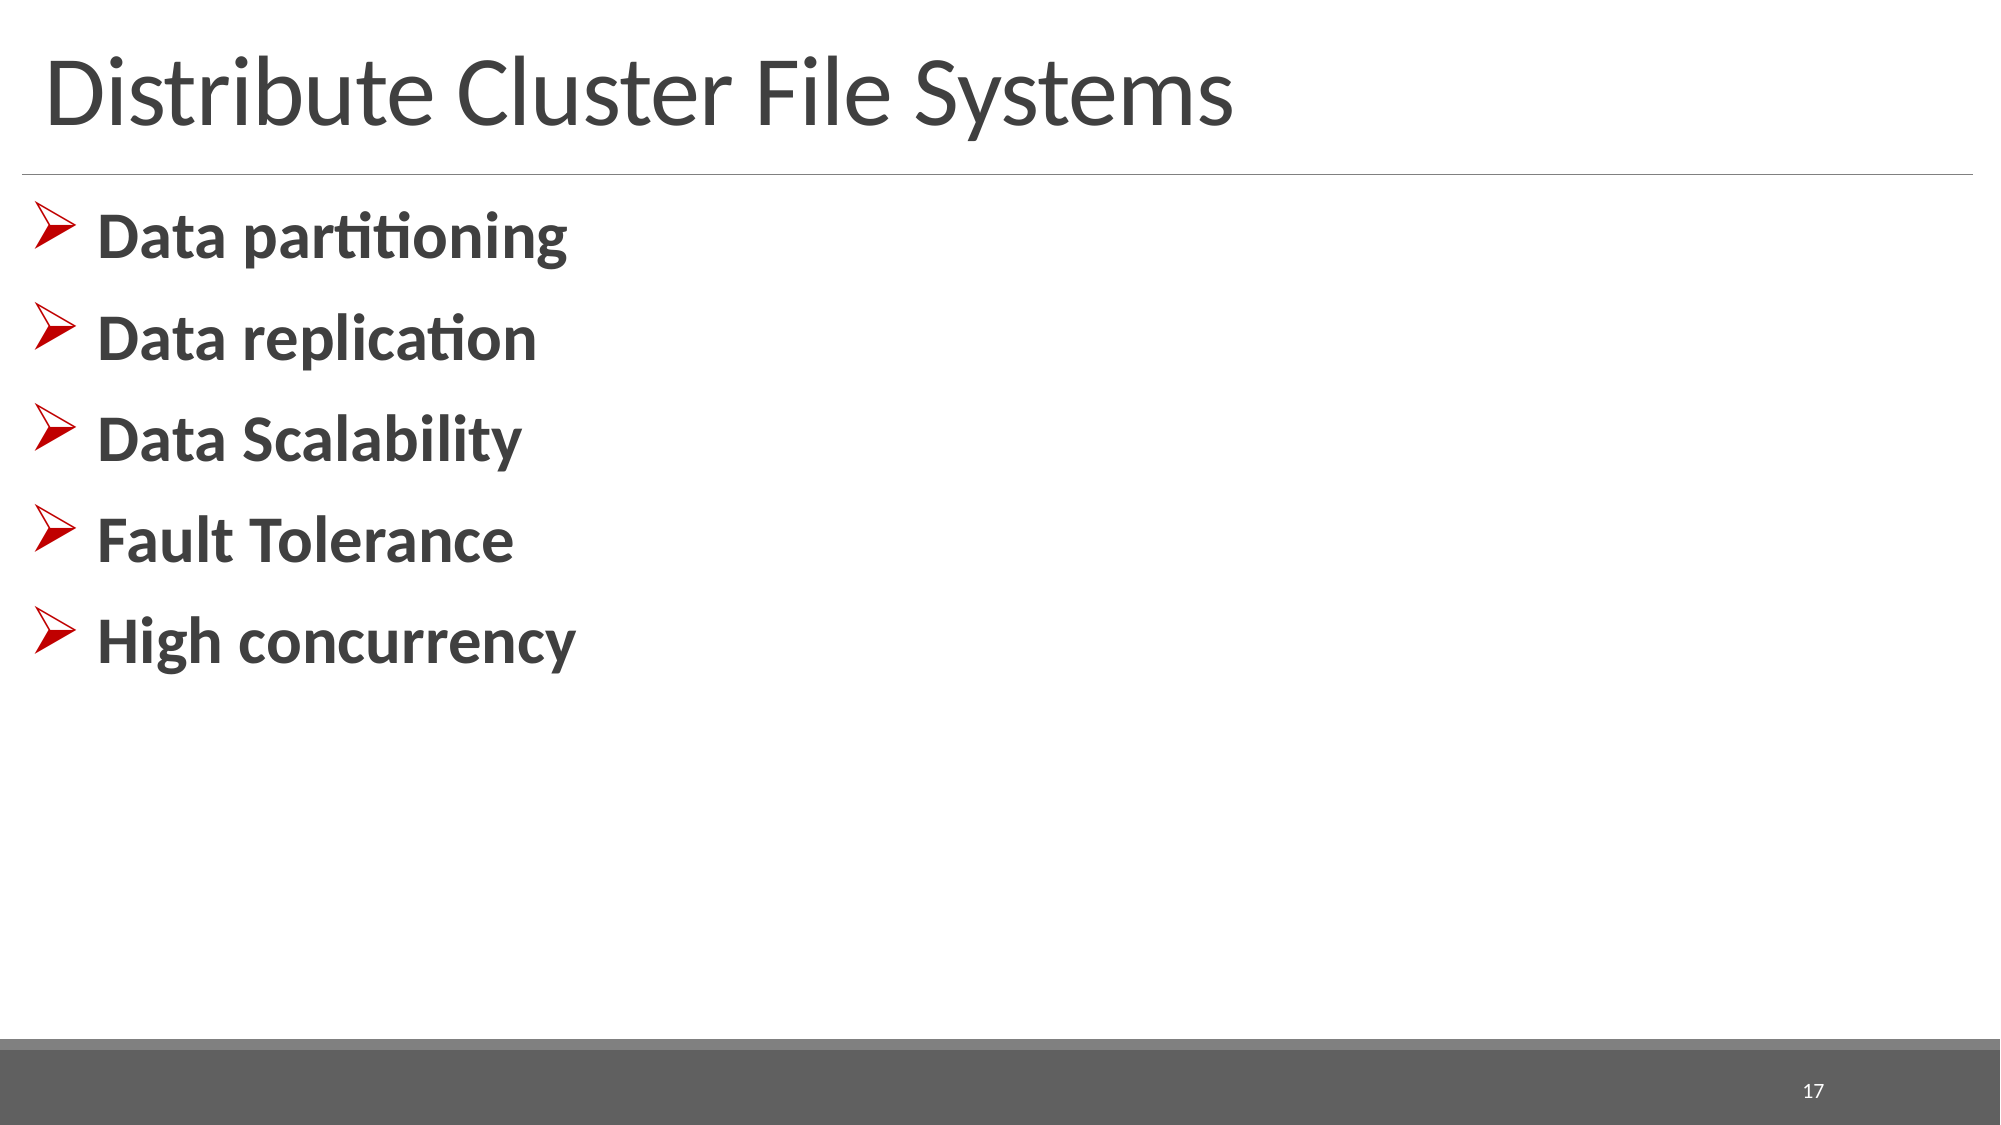

# Distribute Cluster File Systems
 Data partitioning
 Data replication
 Data Scalability
 Fault Tolerance
 High concurrency

17